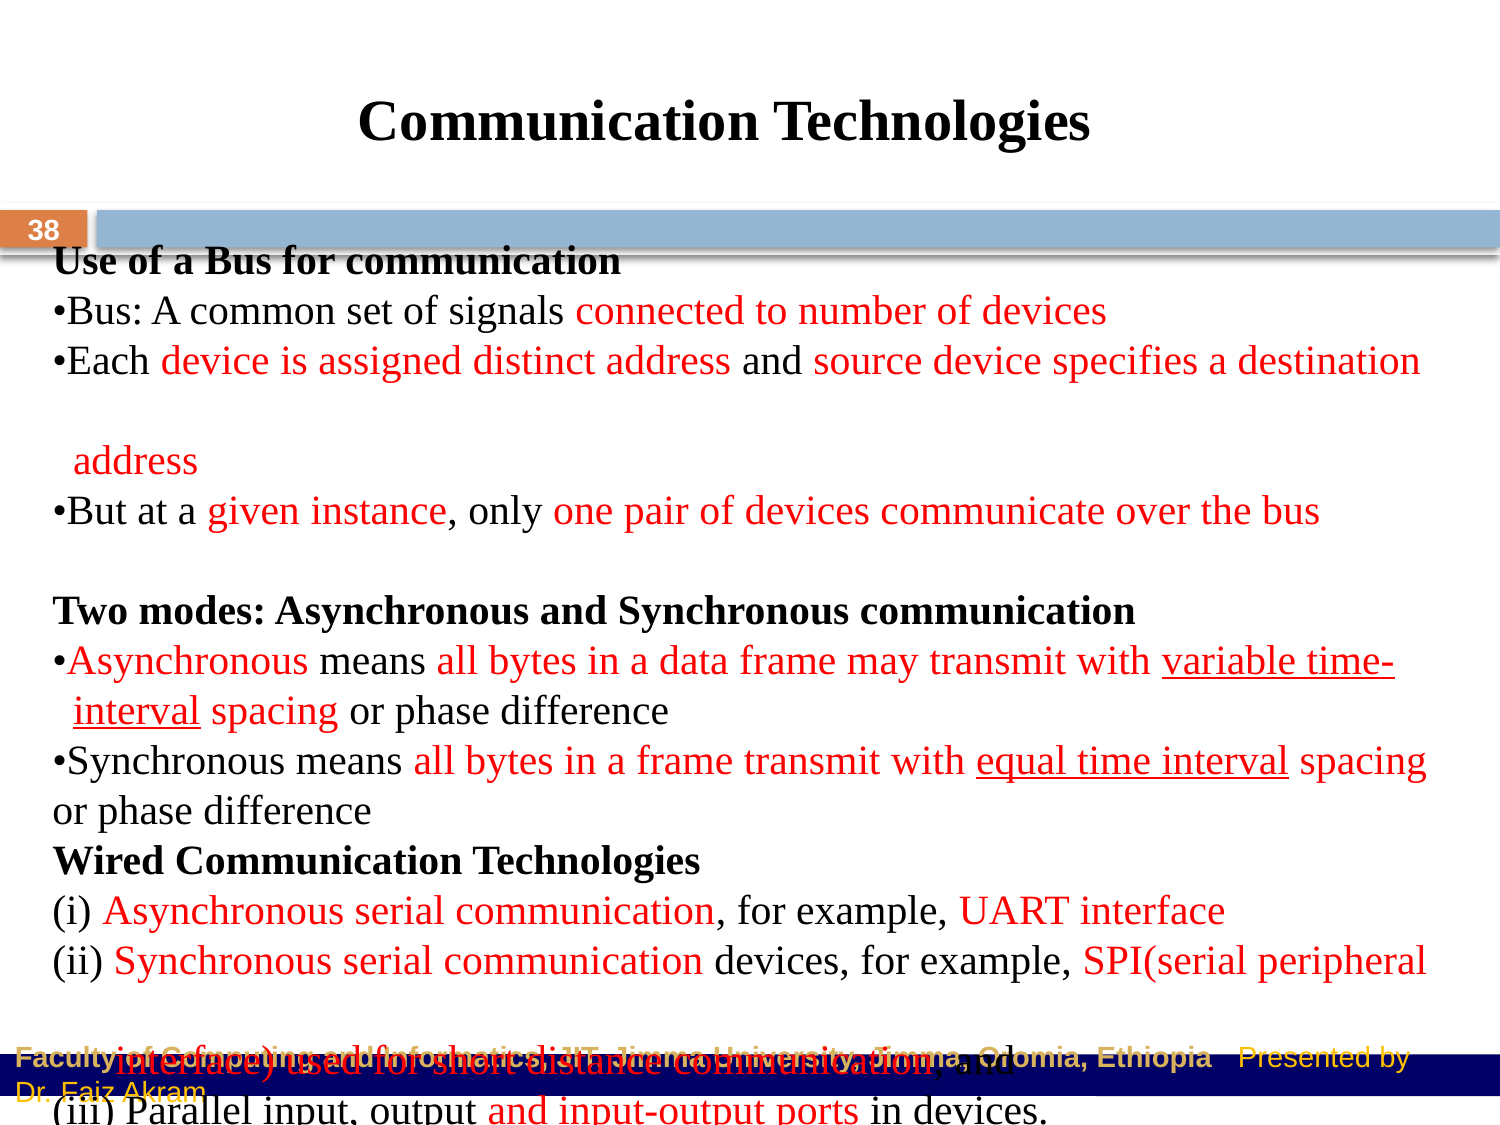

Communication Technologies
38
Use of a Bus for communication
•Bus: A common set of signals connected to number of devices
•Each device is assigned distinct address and source device specifies a destination
  address
•But at a given instance, only one pair of devices communicate over the bus

Two modes: Asynchronous and Synchronous communication
•Asynchronous means all bytes in a data frame may transmit with variable time-
  interval spacing or phase difference
•Synchronous means all bytes in a frame transmit with equal time interval spacing or phase difference
Wired Communication Technologies
(i) Asynchronous serial communication, for example, UART interface
(ii) Synchronous serial communication devices, for example, SPI(serial peripheral
      interface) used for short distance communication, and
(iii) Parallel input, output and input-output ports in devices.

Faculty of Computing and Informatics, JIT, Jimma University, Jimma, Oromia, Ethiopia   Presented by Dr. Faiz Akram